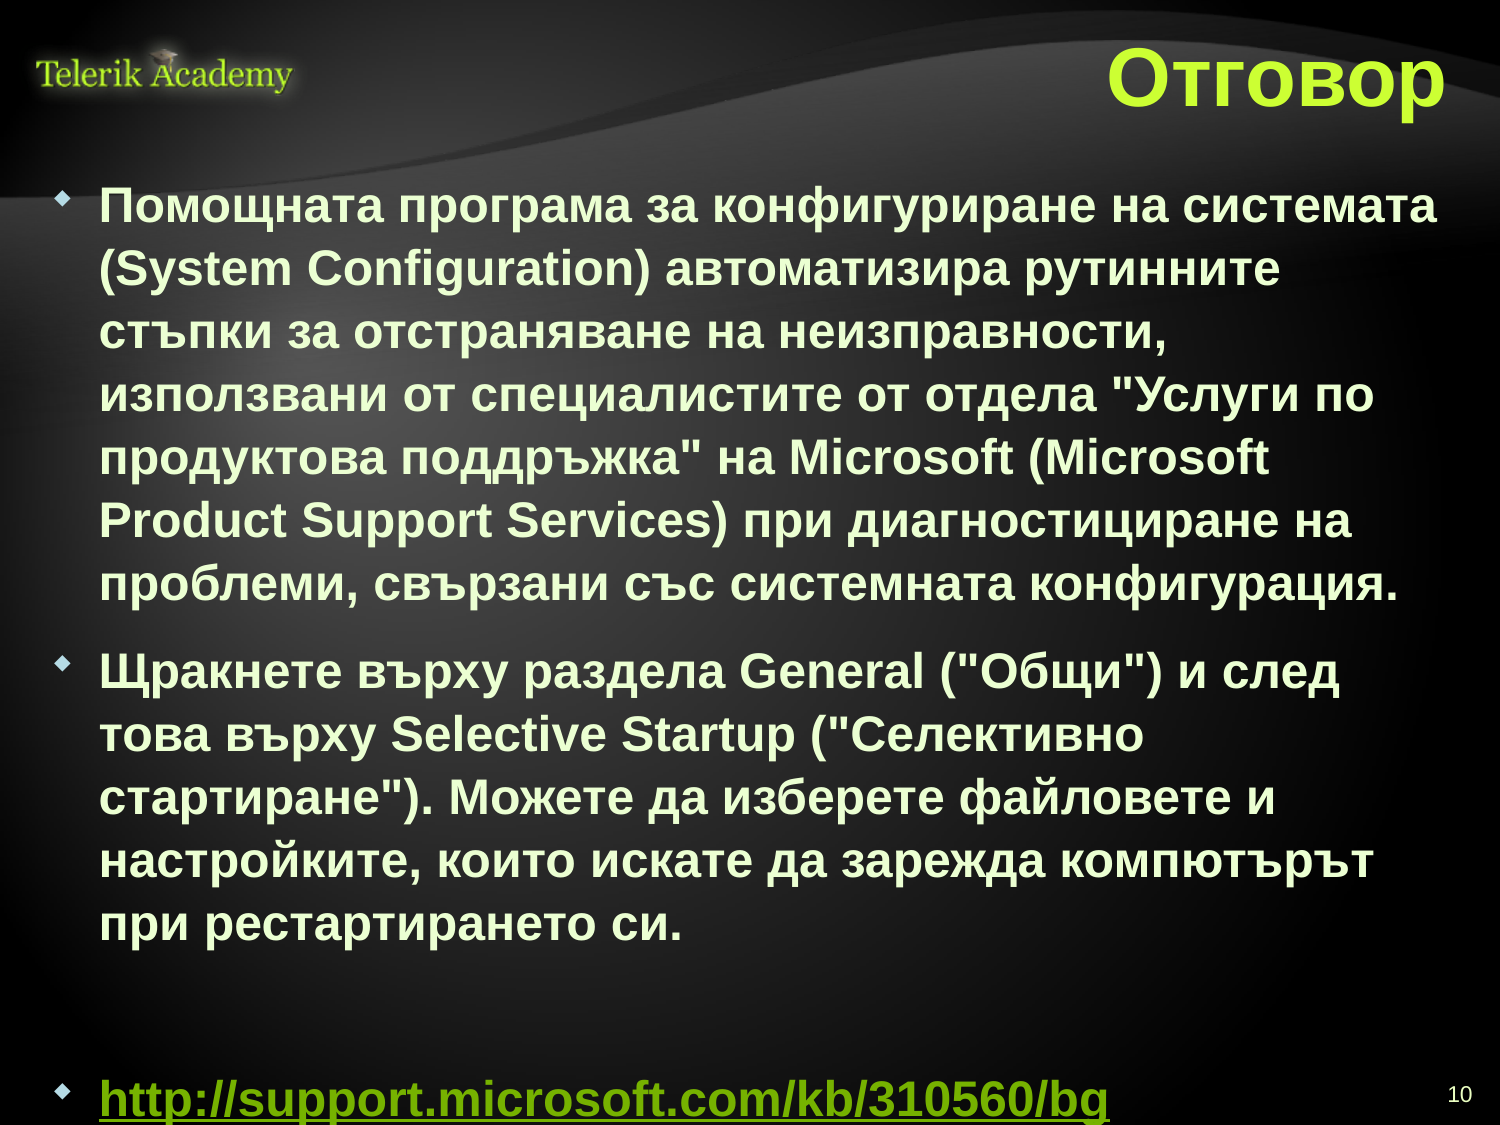

# Отговор
Помощната програма за конфигуриране на системата (System Configuration) автоматизира рутинните стъпки за отстраняване на неизправности, използвани от специалистите от отдела "Услуги по продуктова поддръжка" на Microsoft (Microsoft Product Support Services) при диагностициране на проблеми, свързани със системната конфигурация.
Щракнете върху раздела General ("Общи") и след това върху Selective Startup ("Селективно стартиране"). Можете да изберете файловете и настройките, които искате да зарежда компютърът при рестартирането си.

http://support.microsoft.com/kb/310560/bg
10